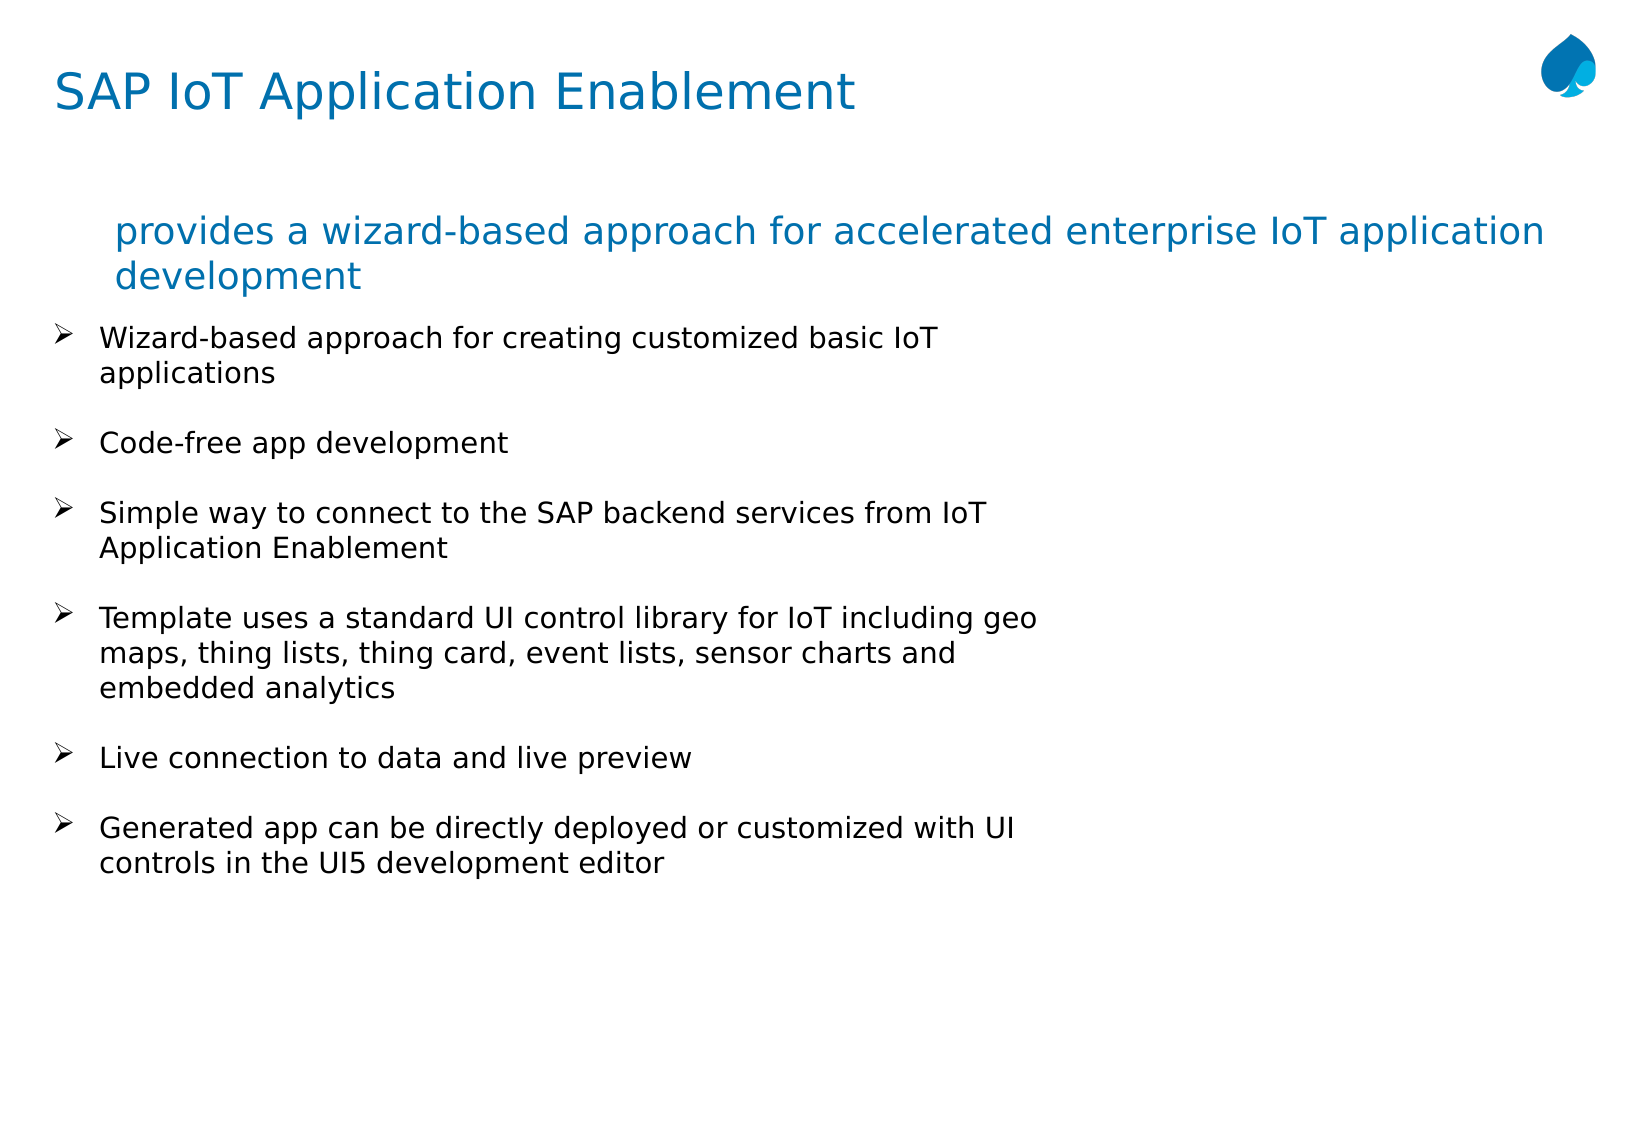

# SAP IoT Application Enablement
provides a wizard-based approach for accelerated enterprise IoT application development
Wizard-based approach for creating customized basic IoT applications

Code-free app development

Simple way to connect to the SAP backend services from IoT Application Enablement

Template uses a standard UI control library for IoT including geo maps, thing lists, thing card, event lists, sensor charts and embedded analytics

Live connection to data and live preview

Generated app can be directly deployed or customized with UI controls in the UI5 development editor